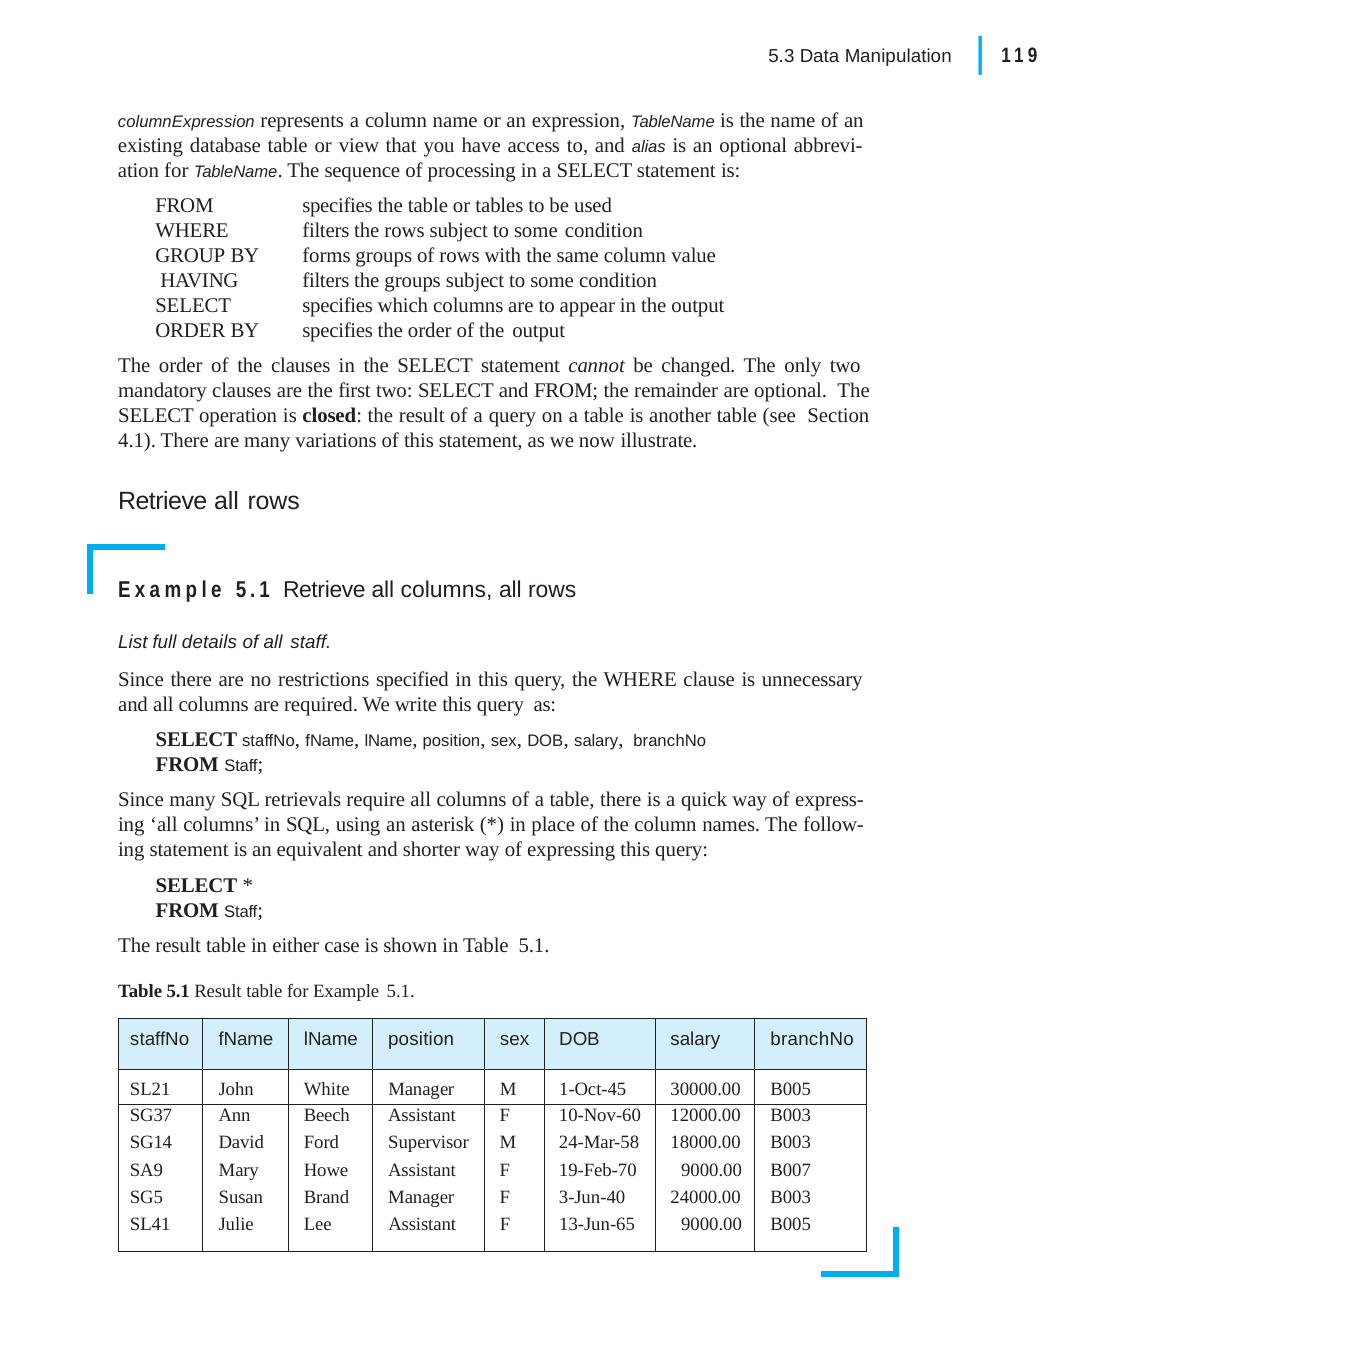

|
119
5.3 Data Manipulation
columnExpression represents a column name or an expression, TableName is the name of an  existing database table or view that you have access to, and alias is an optional abbrevi-  ation for TableName. The sequence of processing in a SELECT statement is:
FROM  WHERE  GROUP BY  HAVING  SELECT  ORDER BY
specifies the table or tables to be used  filters the rows subject to some condition
forms groups of rows with the same column value  filters the groups subject to some condition  specifies which columns are to appear in the output  specifies the order of the output
The order of the clauses in the SELECT statement cannot be changed. The only two  mandatory clauses are the first two: SELECT and FROM; the remainder are optional.  The SELECT operation is closed: the result of a query on a table is another table (see  Section 4.1). There are many variations of this statement, as we now illustrate.

Retrieve all rows

Example 5.1 Retrieve all columns, all rows

List full details of all staff.
Since there are no restrictions specified in this query, the WHERE clause is unnecessary  and all columns are required. We write this query as:
SELECT staffNo, fName, lName, position, sex, DOB, salary, branchNo
FROM Staff;
Since many SQL retrievals require all columns of a table, there is a quick way of express-  ing ‘all columns’ in SQL, using an asterisk (*) in place of the column names. The follow-  ing statement is an equivalent and shorter way of expressing this query:
SELECT *
FROM Staff;
The result table in either case is shown in Table 5.1.

Table 5.1 Result table for Example 5.1.

| staffNo | fName | lName | position | sex | DOB | salary | branchNo |
| --- | --- | --- | --- | --- | --- | --- | --- |
| SL21 | John | White | Manager | M | 1-Oct-45 | 30000.00 | B005 |
| SG37 | Ann | Beech | Assistant | F | 10-Nov-60 | 12000.00 | B003 |
| SG14 | David | Ford | Supervisor | M | 24-Mar-58 | 18000.00 | B003 |
| SA9 | Mary | Howe | Assistant | F | 19-Feb-70 | 9000.00 | B007 |
| SG5 | Susan | Brand | Manager | F | 3-Jun-40 | 24000.00 | B003 |
| SL41 | Julie | Lee | Assistant | F | 13-Jun-65 | 9000.00 | B005 |